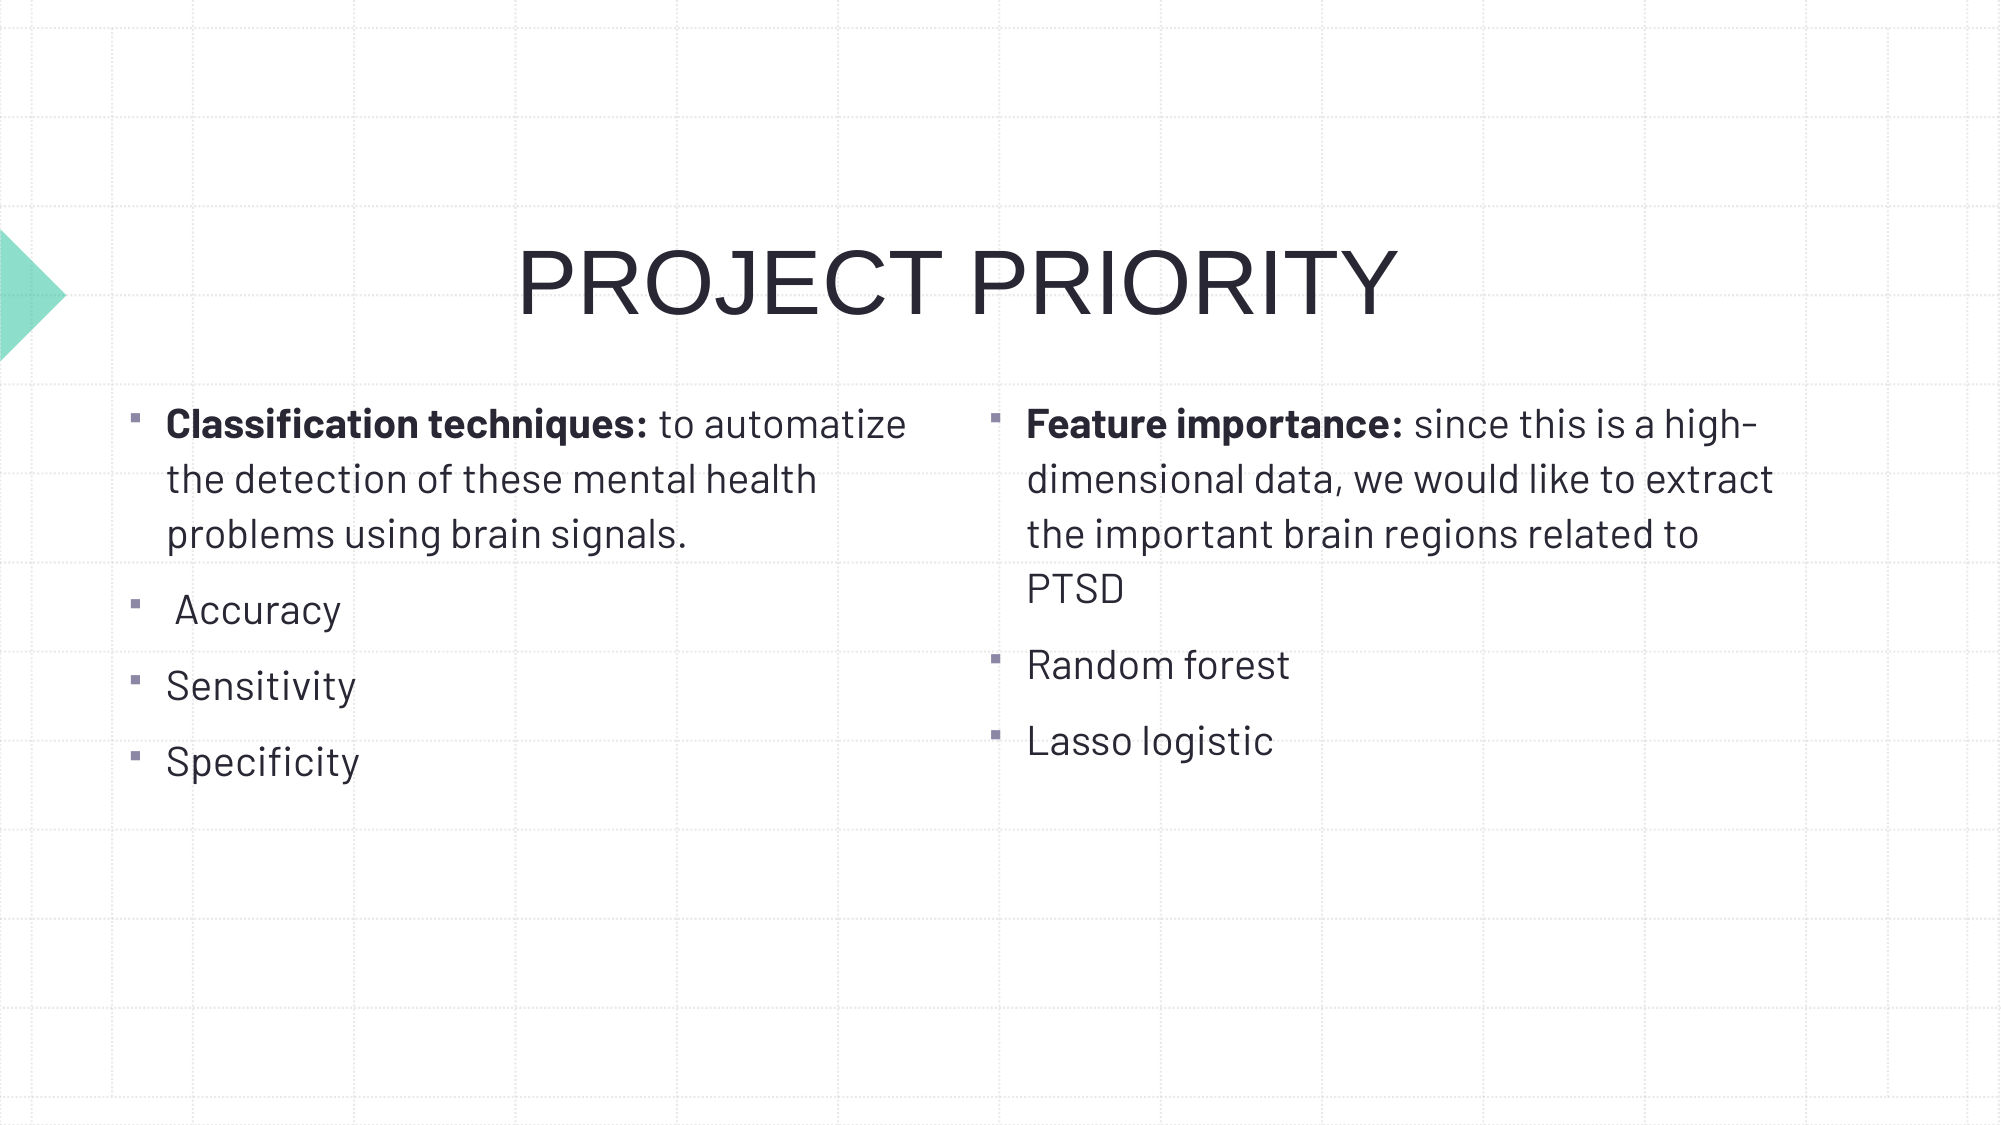

# PROJECT PRIORITY
Classification techniques: to automatize the detection of these mental health problems using brain signals.
 Accuracy
Sensitivity
Specificity
Feature importance: since this is a high-dimensional data, we would like to extract the important brain regions related to PTSD
Random forest
Lasso logistic